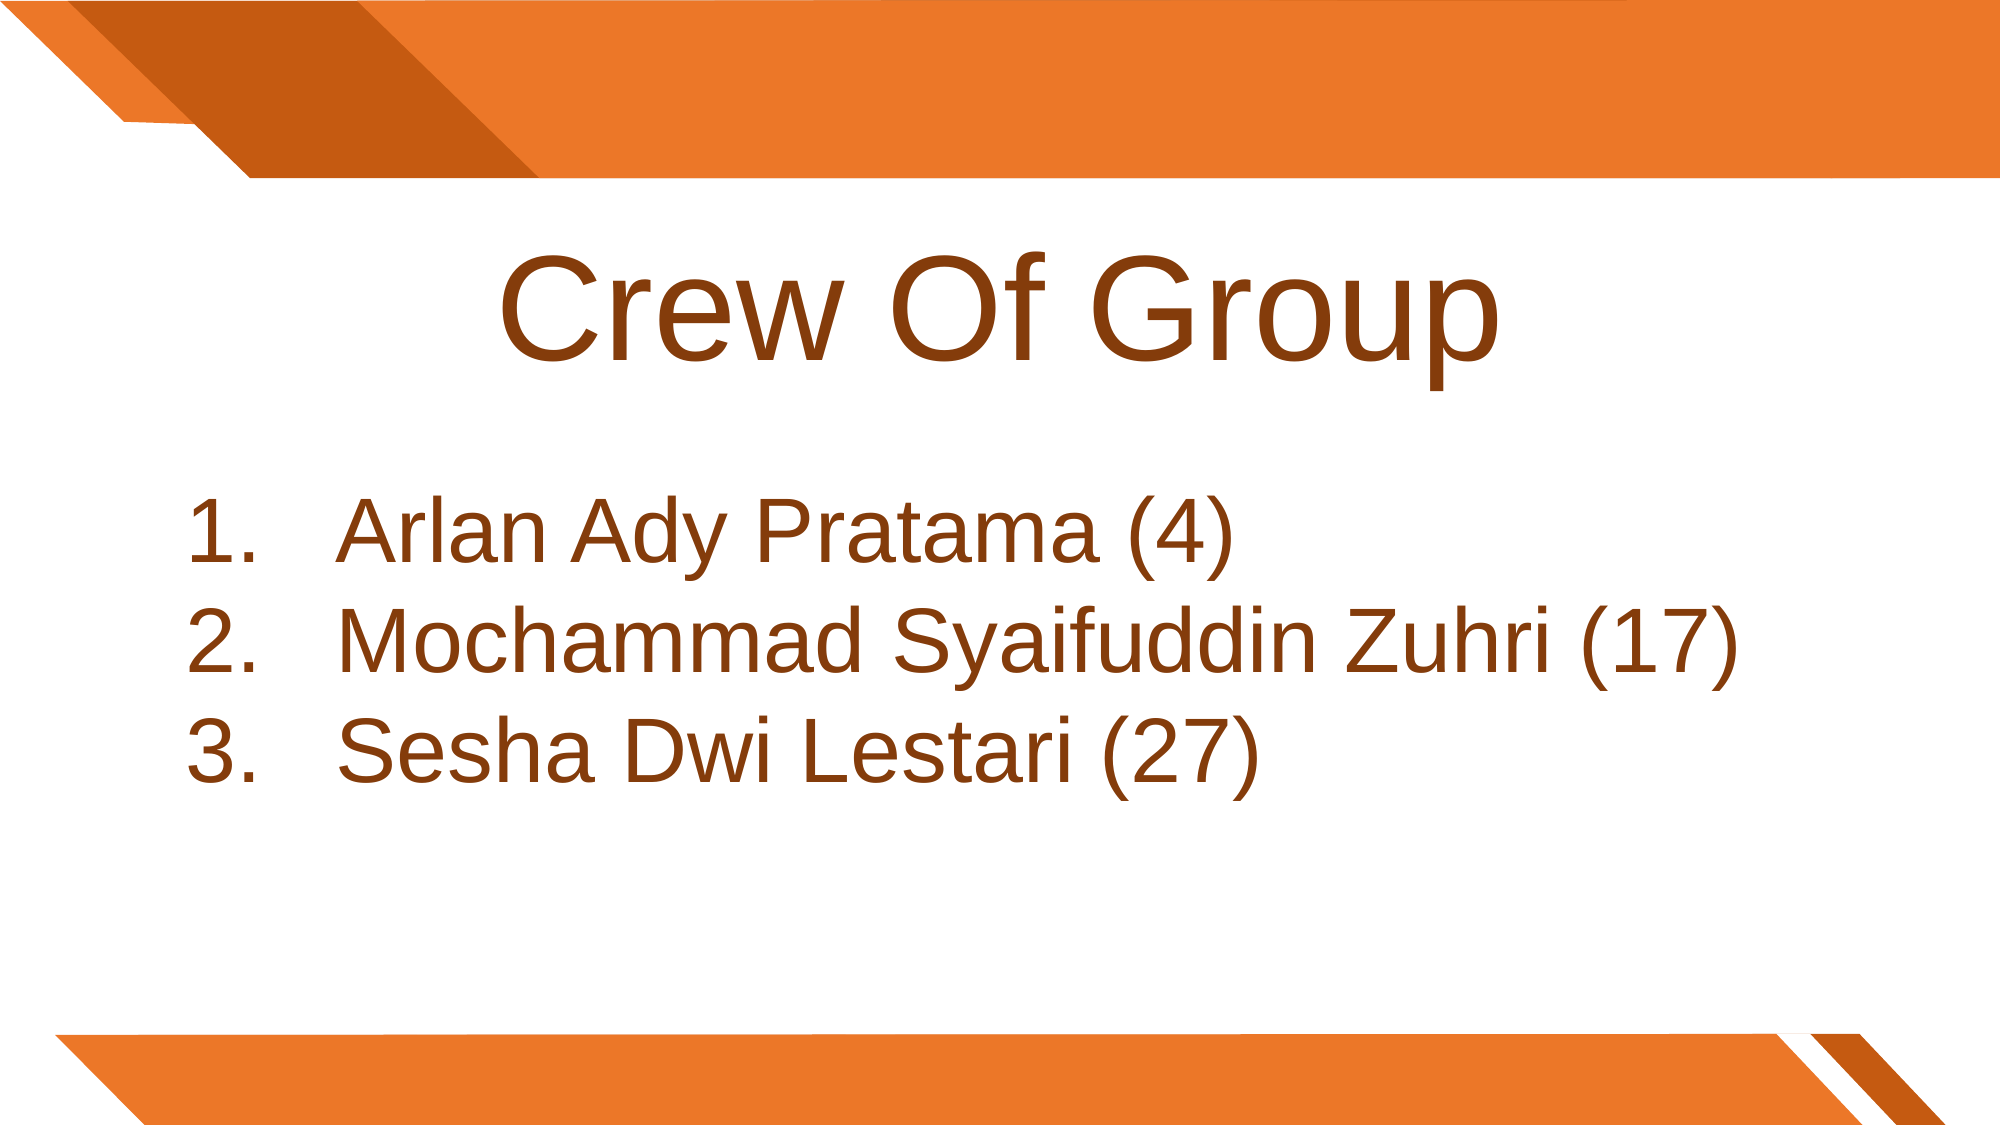

Crew Of Group
Arlan Ady Pratama (4)
Mochammad Syaifuddin Zuhri (17)
Sesha Dwi Lestari (27)